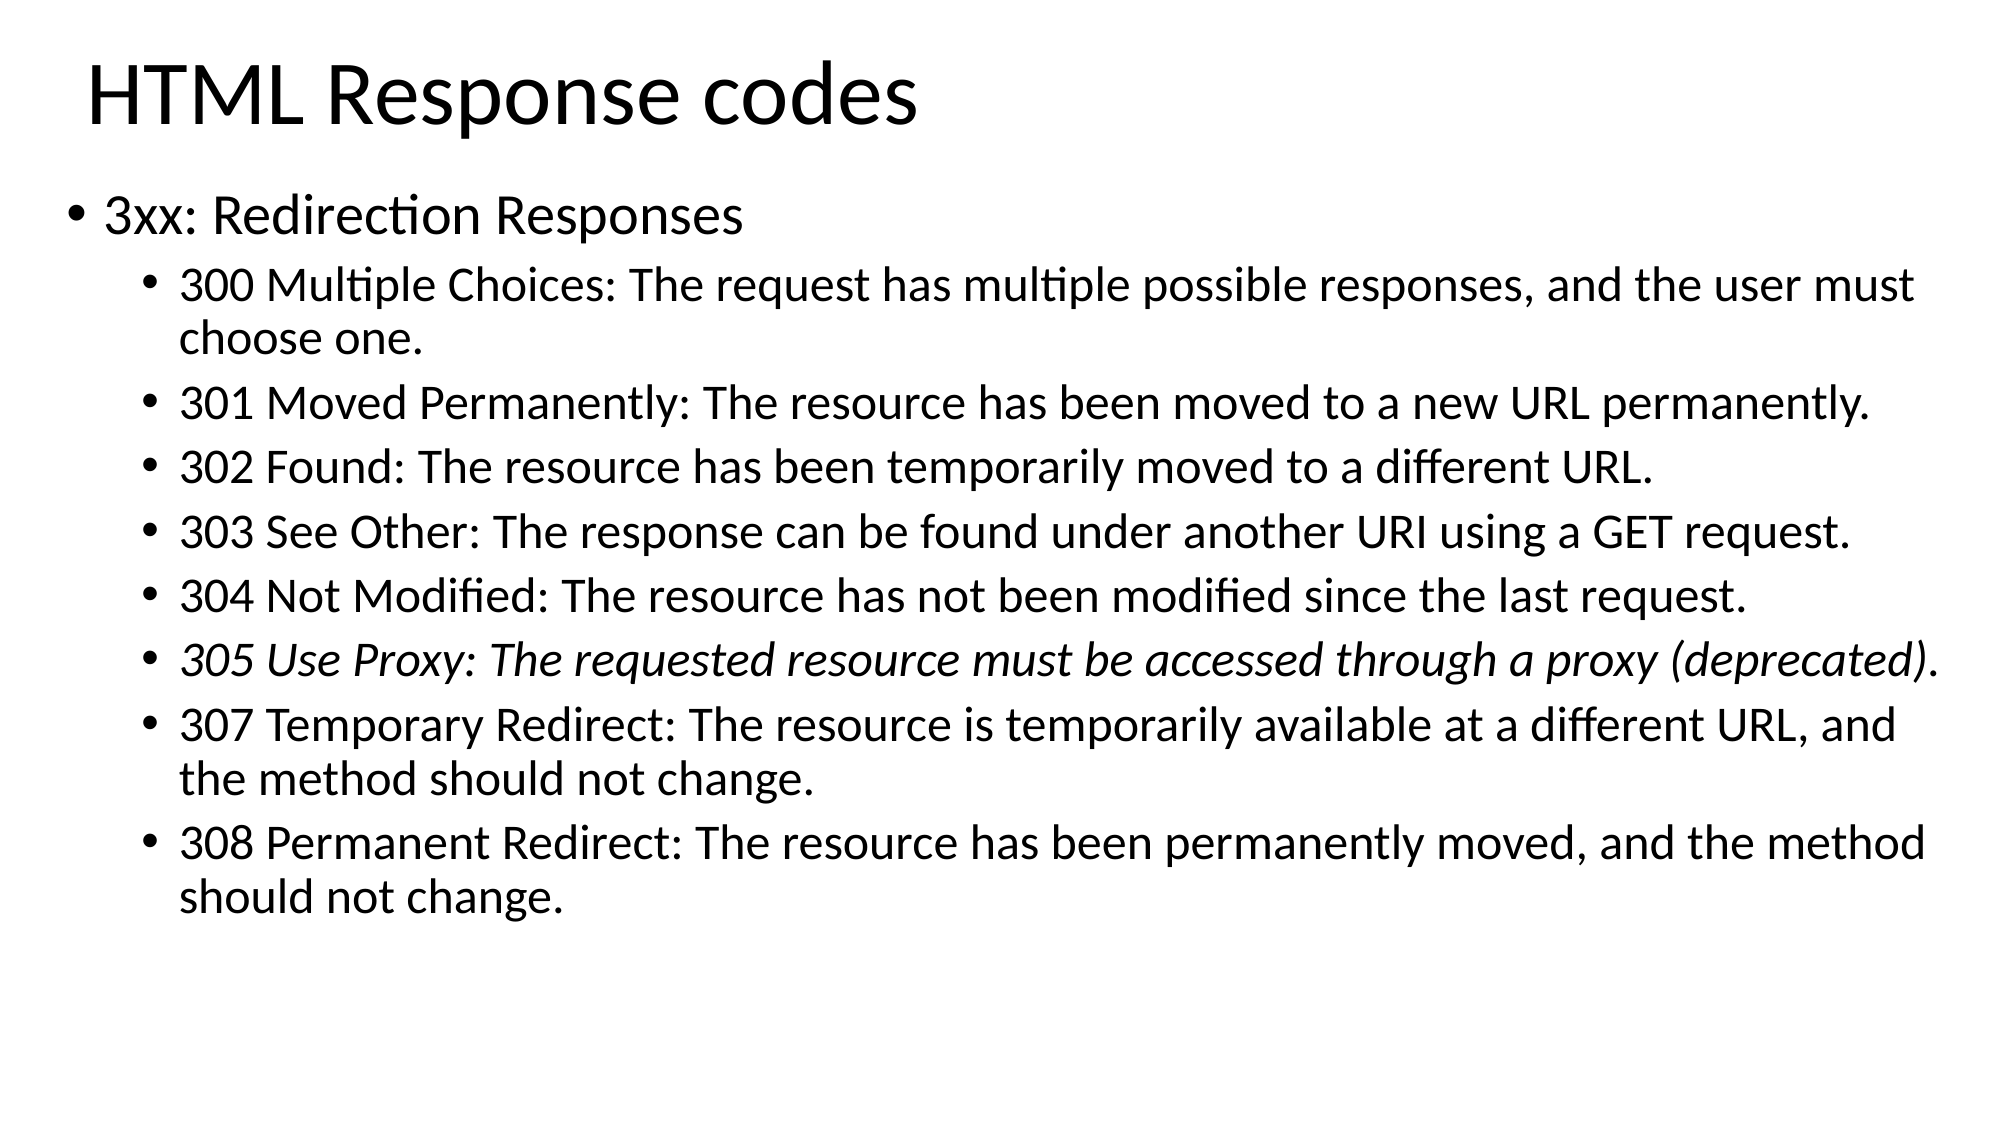

# HTML Response codes
3xx: Redirection Responses
300 Multiple Choices: The request has multiple possible responses, and the user must choose one.
301 Moved Permanently: The resource has been moved to a new URL permanently.
302 Found: The resource has been temporarily moved to a different URL.
303 See Other: The response can be found under another URI using a GET request.
304 Not Modified: The resource has not been modified since the last request.
305 Use Proxy: The requested resource must be accessed through a proxy (deprecated).
307 Temporary Redirect: The resource is temporarily available at a different URL, and the method should not change.
308 Permanent Redirect: The resource has been permanently moved, and the method should not change.